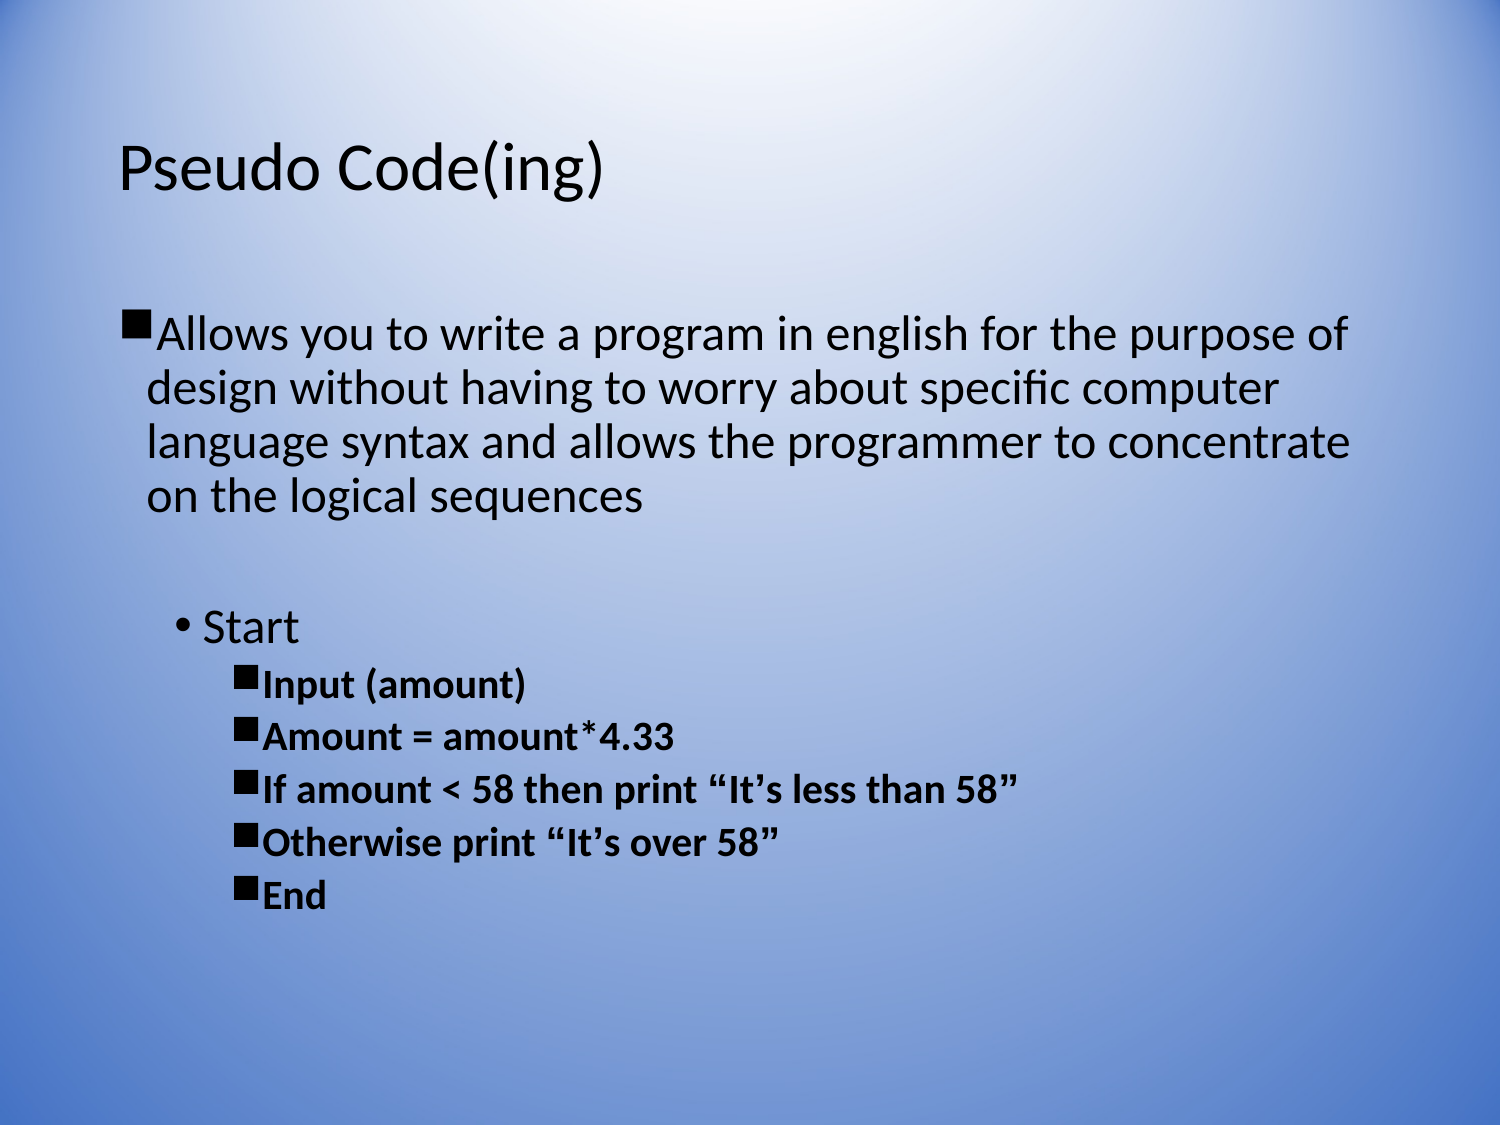

# Pseudo Code(ing)
Allows you to write a program in english for the purpose of design without having to worry about specific computer language syntax and allows the programmer to concentrate on the logical sequences

Start
Input (amount)
Amount = amount*4.33
If amount < 58 then print “It’s less than 58”
Otherwise print “It’s over 58”
End